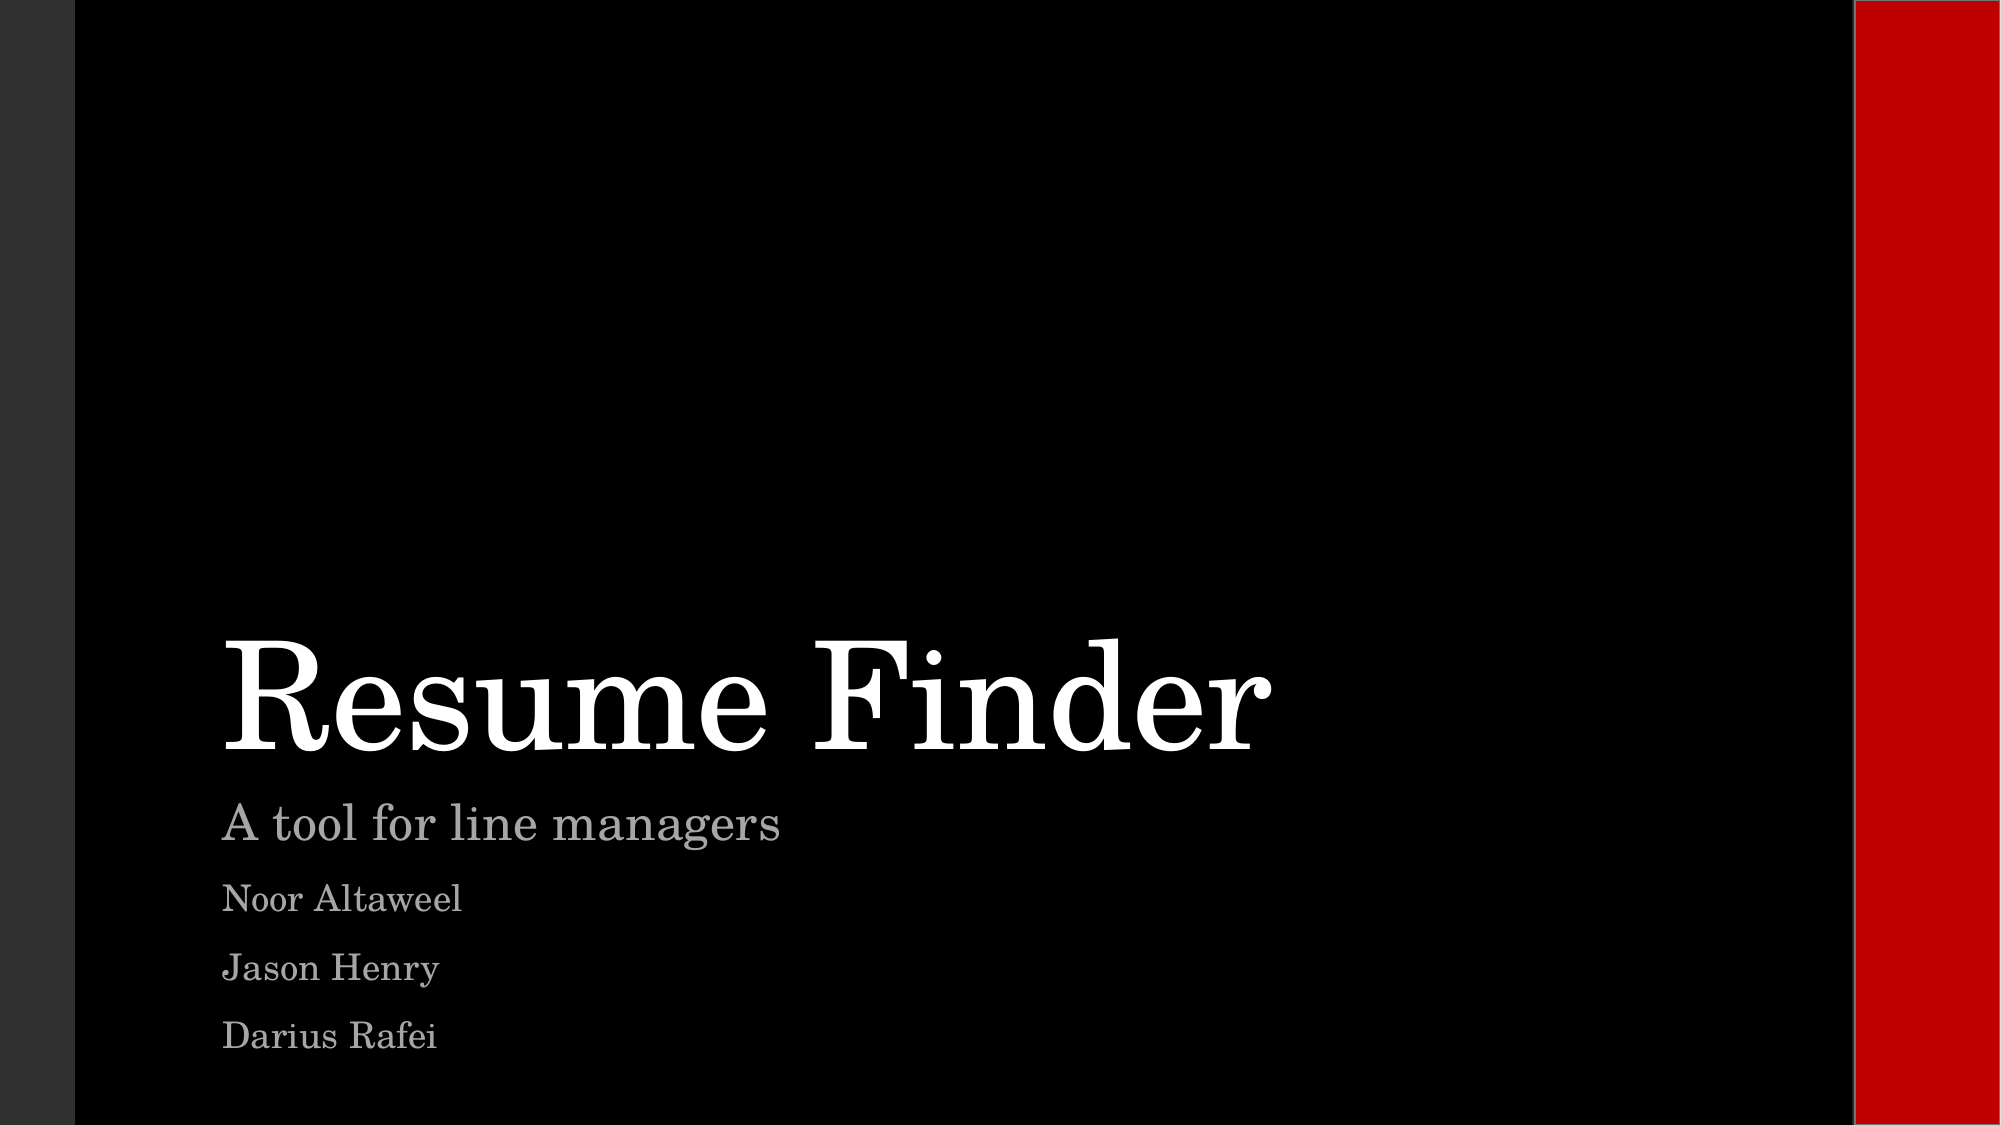

# Resume Finder
A tool for line managers
Noor Altaweel
Jason Henry
Darius Rafei